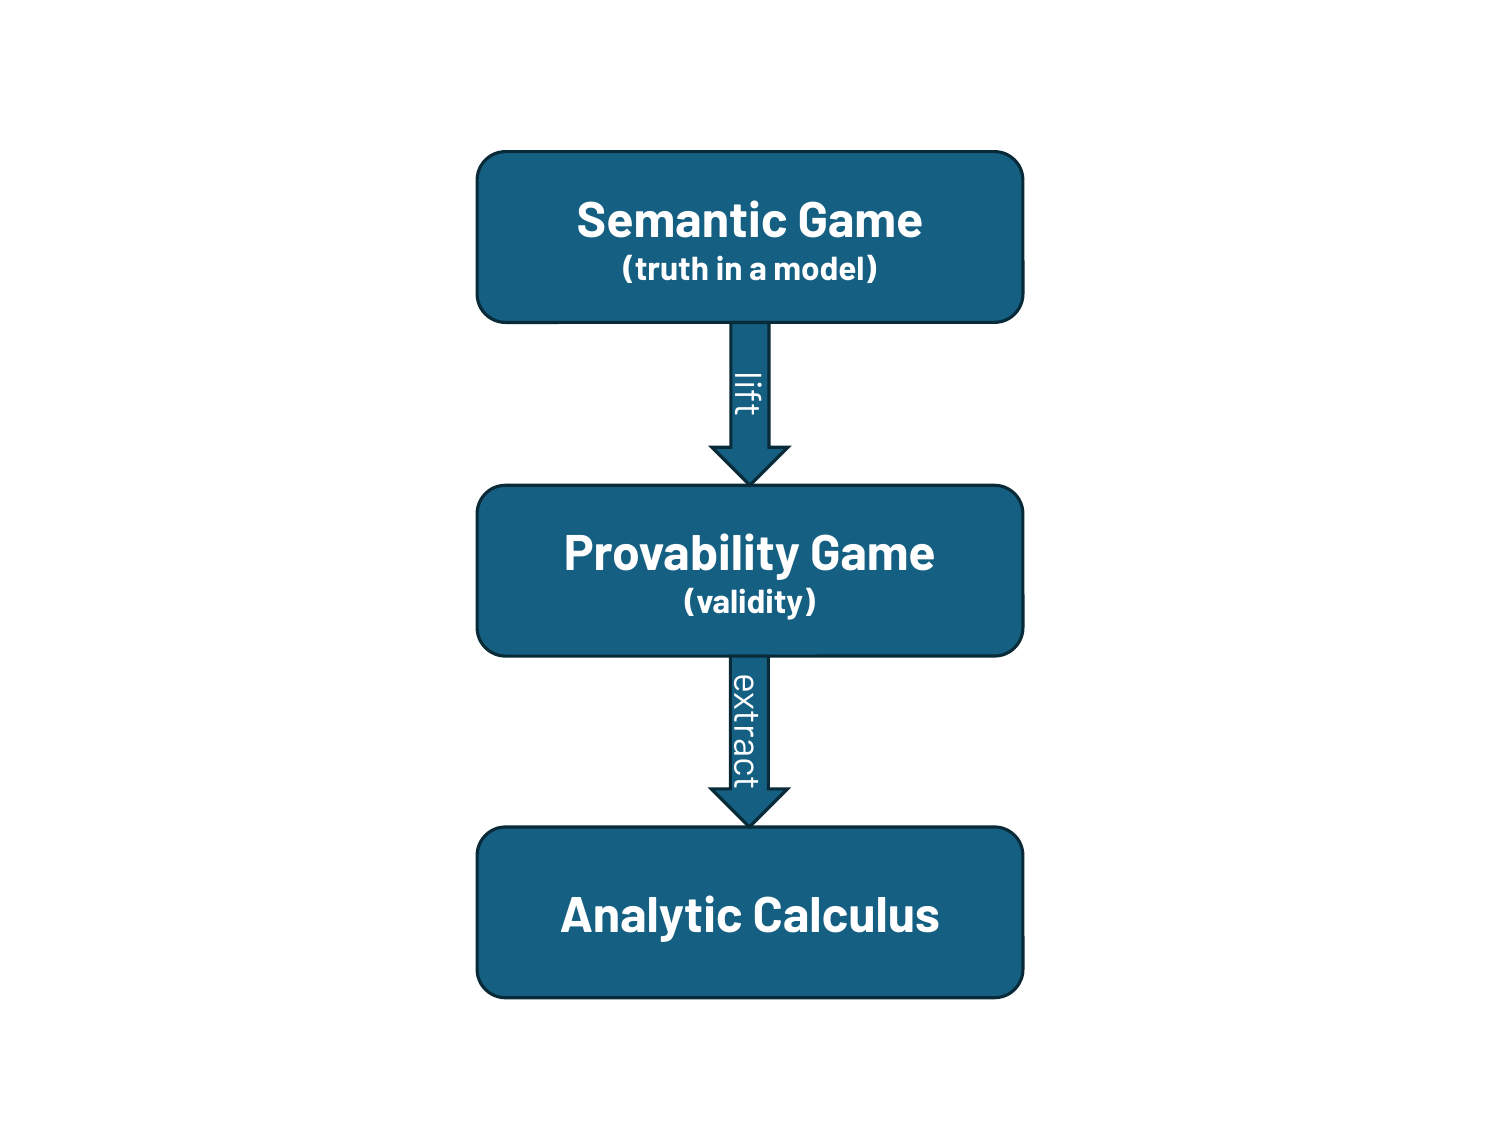

Semantic Game
(truth in a model)
lift
Provability Game
(validity)
extract
Analytic Calculus